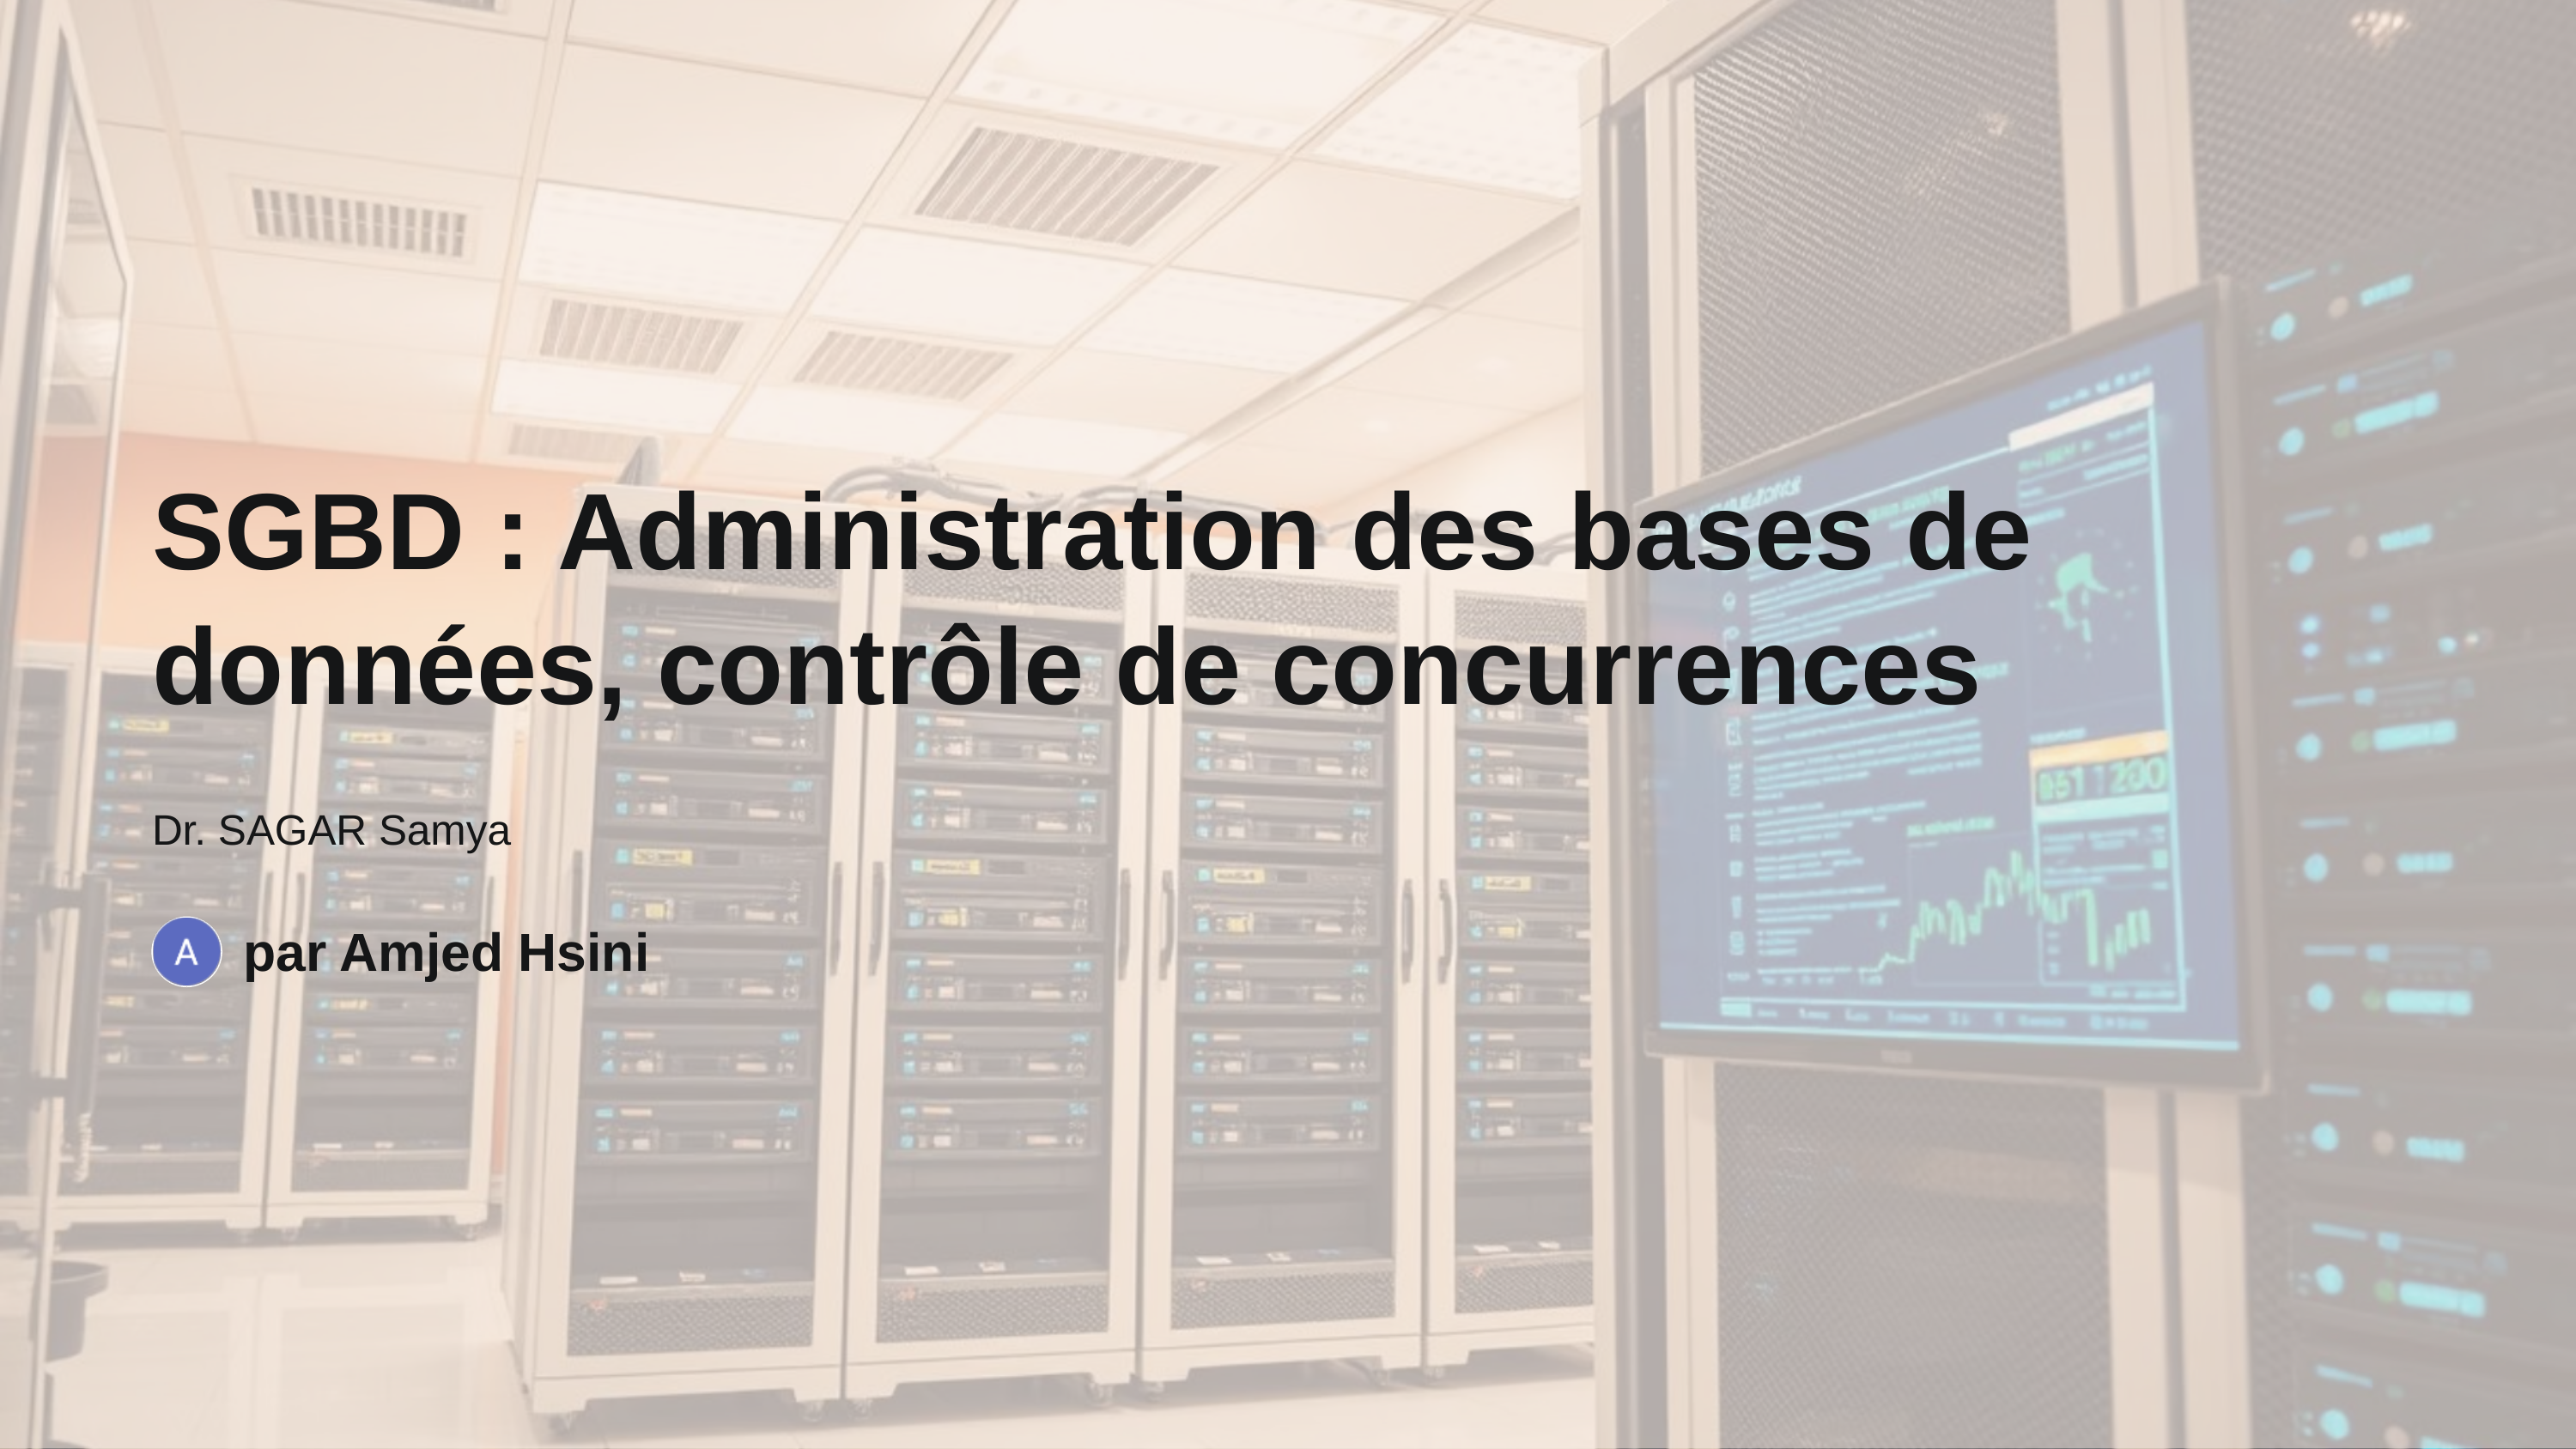

SGBD : Administration des bases de données, contrôle de concurrences

Dr. SAGAR Samya

par Amjed Hsini